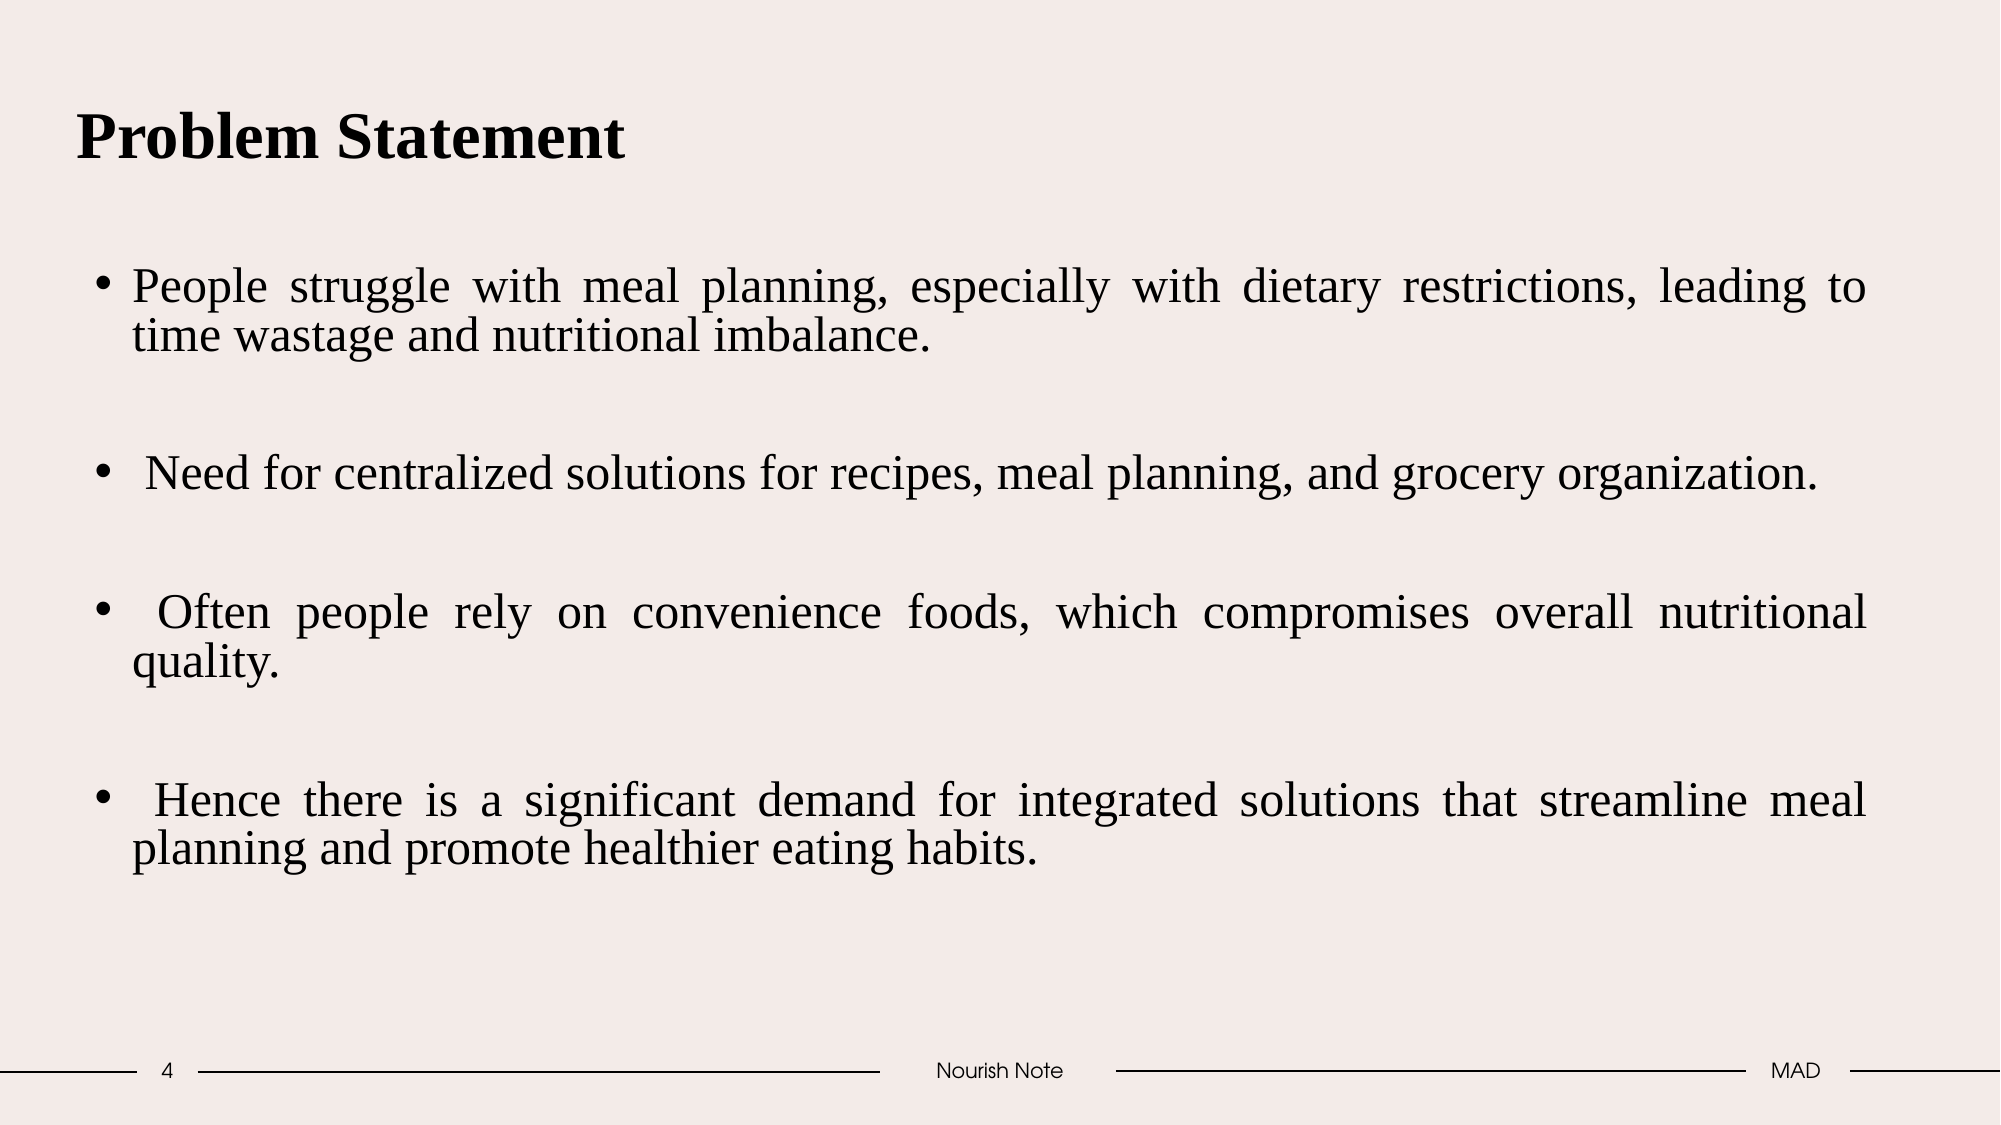

# Problem Statement
People struggle with meal planning, especially with dietary restrictions, leading to time wastage and nutritional imbalance.

 Need for centralized solutions for recipes, meal planning, and grocery organization.

 Often people rely on convenience foods, which compromises overall nutritional quality.

 Hence there is a significant demand for integrated solutions that streamline meal planning and promote healthier eating habits.

4
Nourish Note
MAD